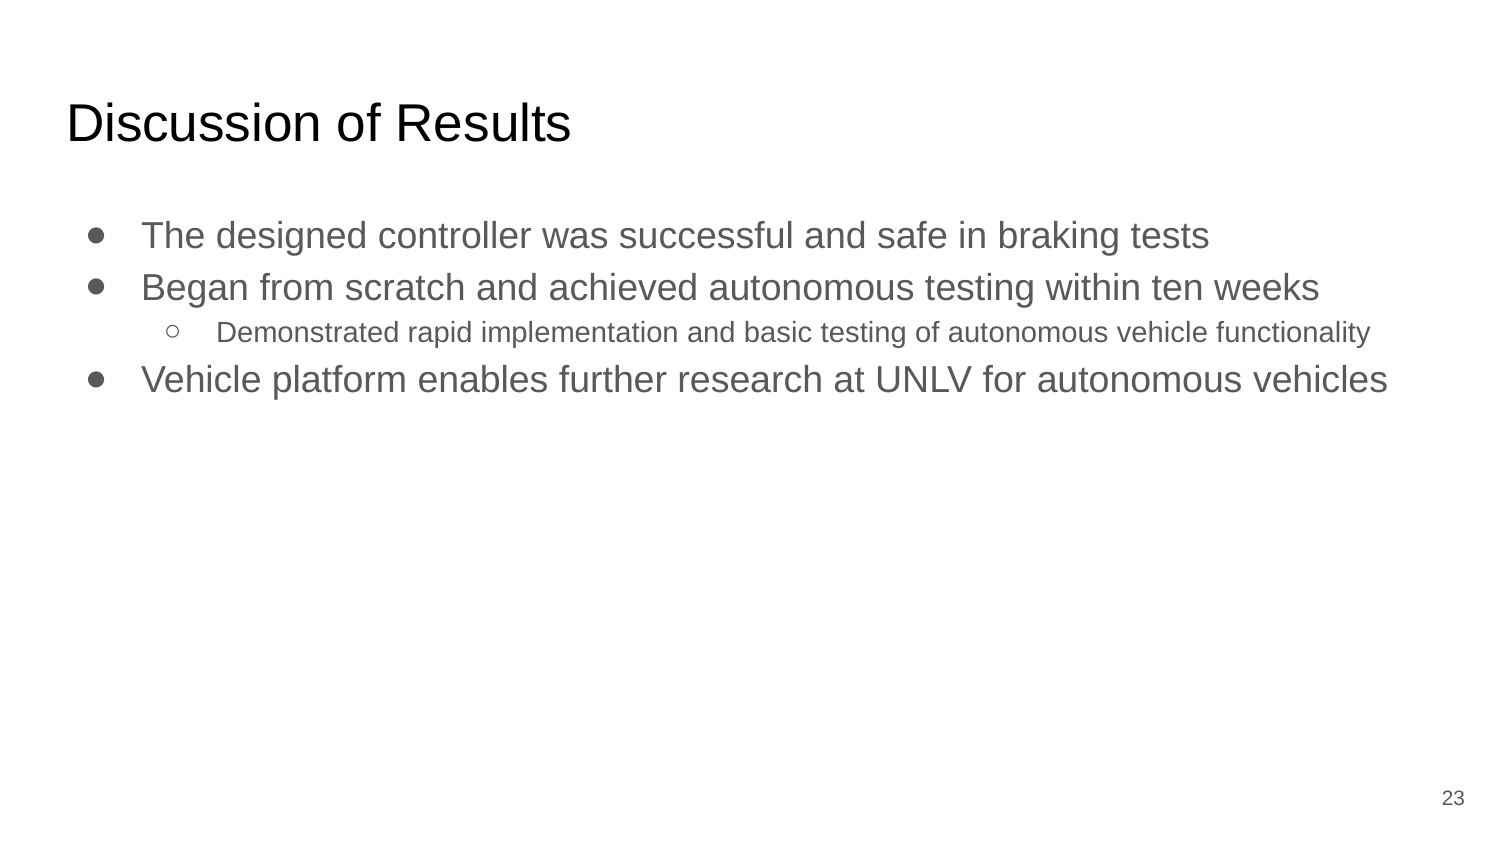

# Discussion of Results
The designed controller was successful and safe in braking tests
Began from scratch and achieved autonomous testing within ten weeks
Demonstrated rapid implementation and basic testing of autonomous vehicle functionality
Vehicle platform enables further research at UNLV for autonomous vehicles
23